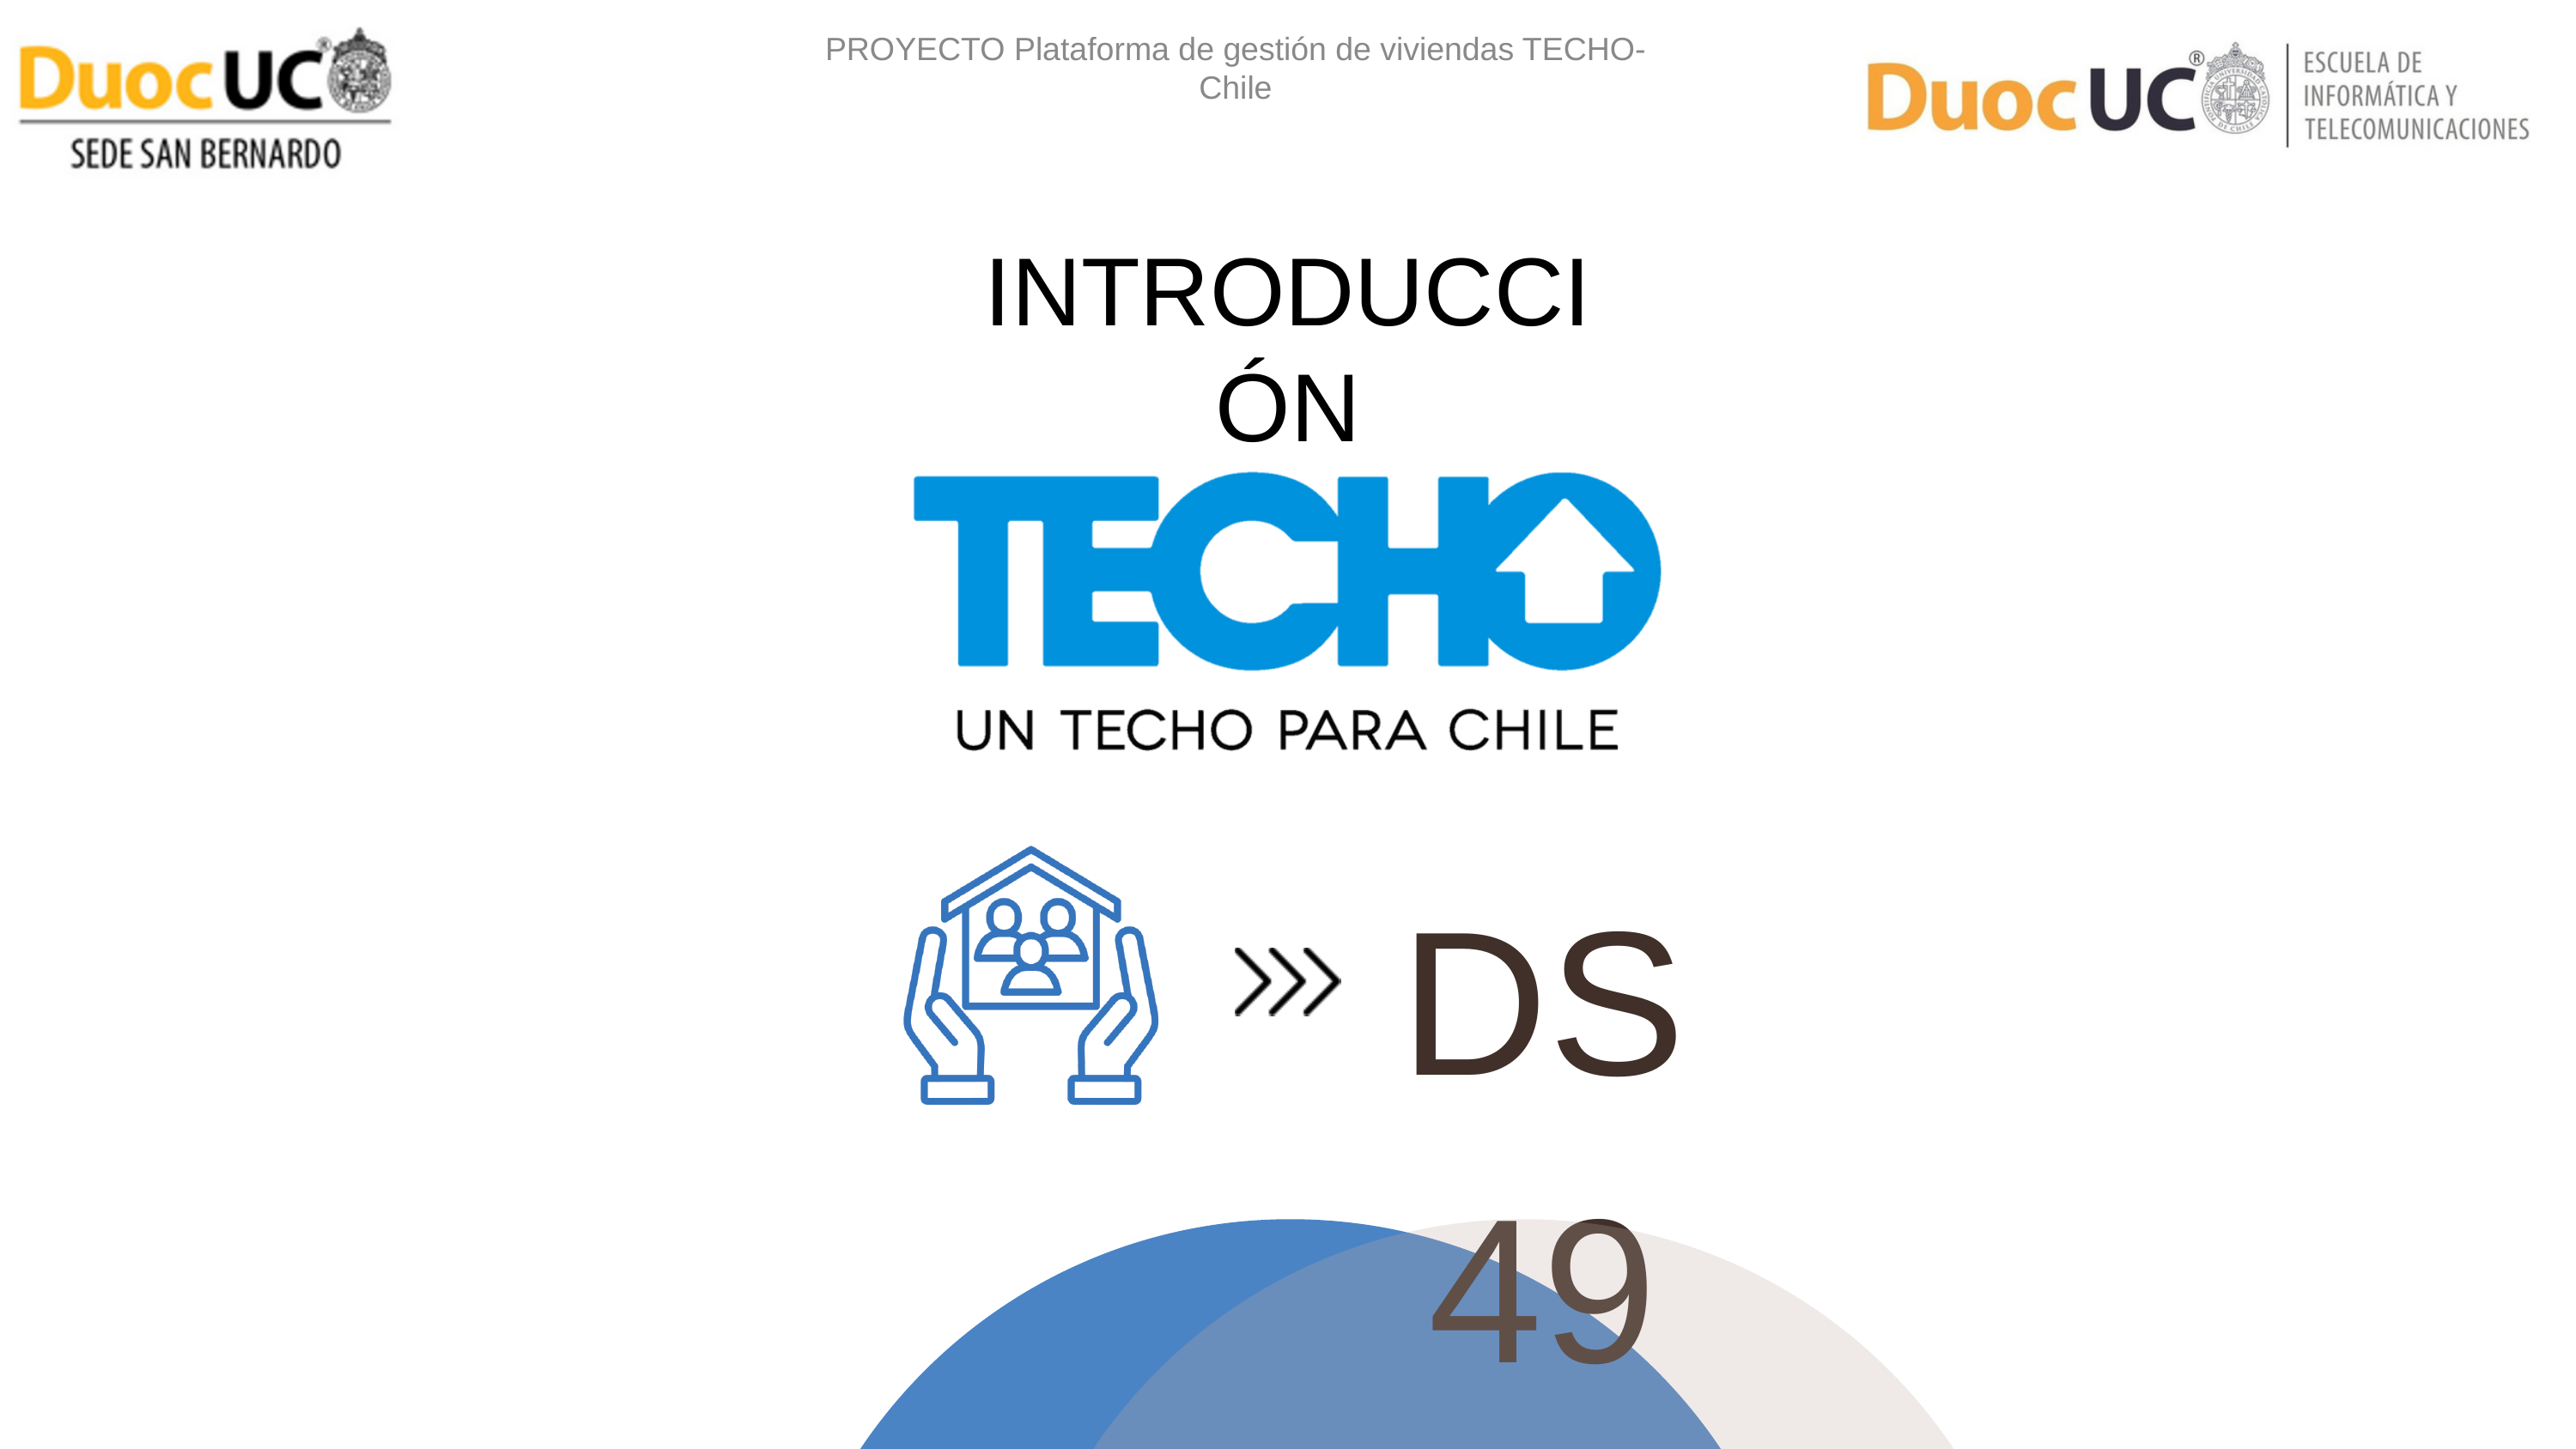

PROYECTO Plataforma de gestión de viviendas TECHO- Chile
INTRODUCCIÓN

DS49